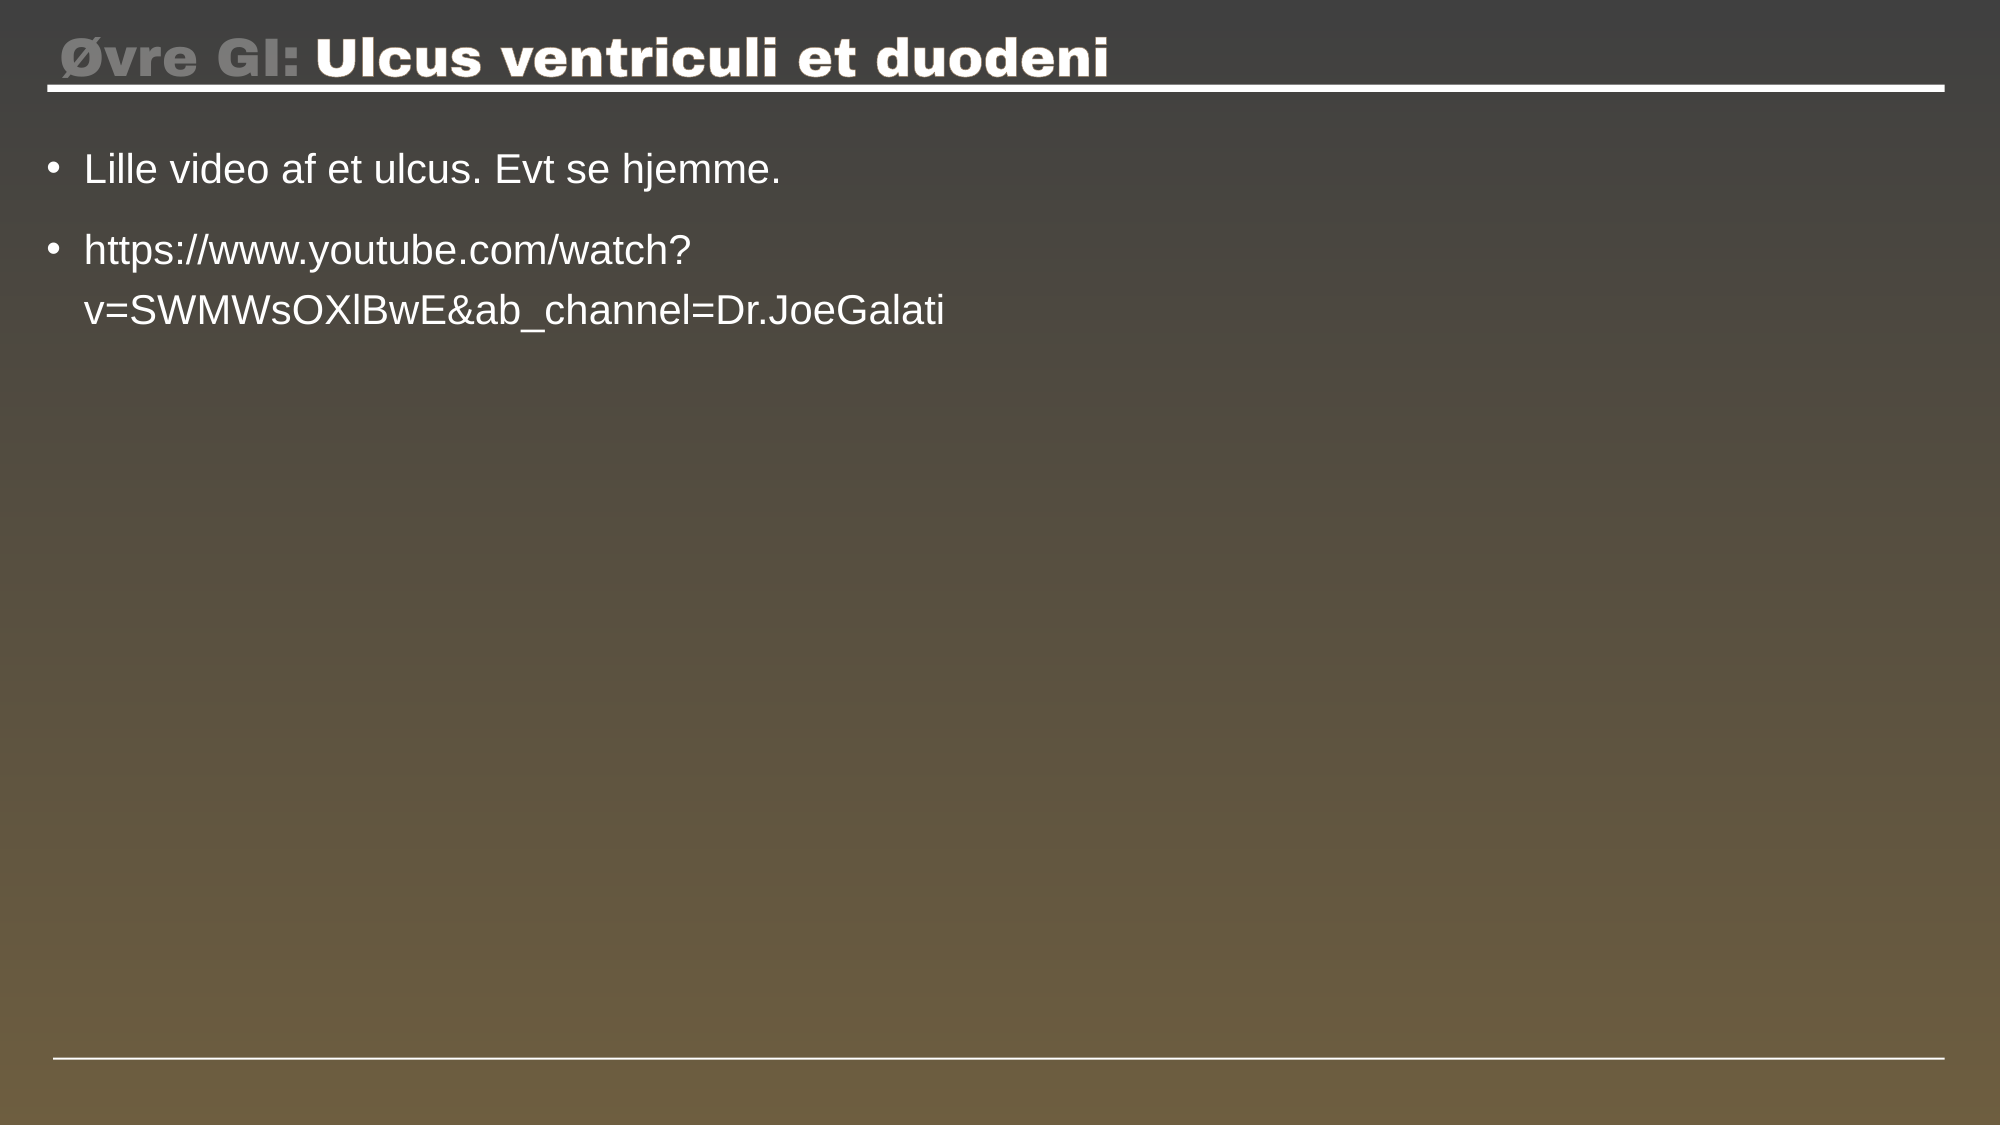

# Øvre GI:
Ulcus ventriculi et duodeni
Lille video af et ulcus. Evt se hjemme.
https://www.youtube.com/watch?v=SWMWsOXlBwE&ab_channel=Dr.JoeGalati